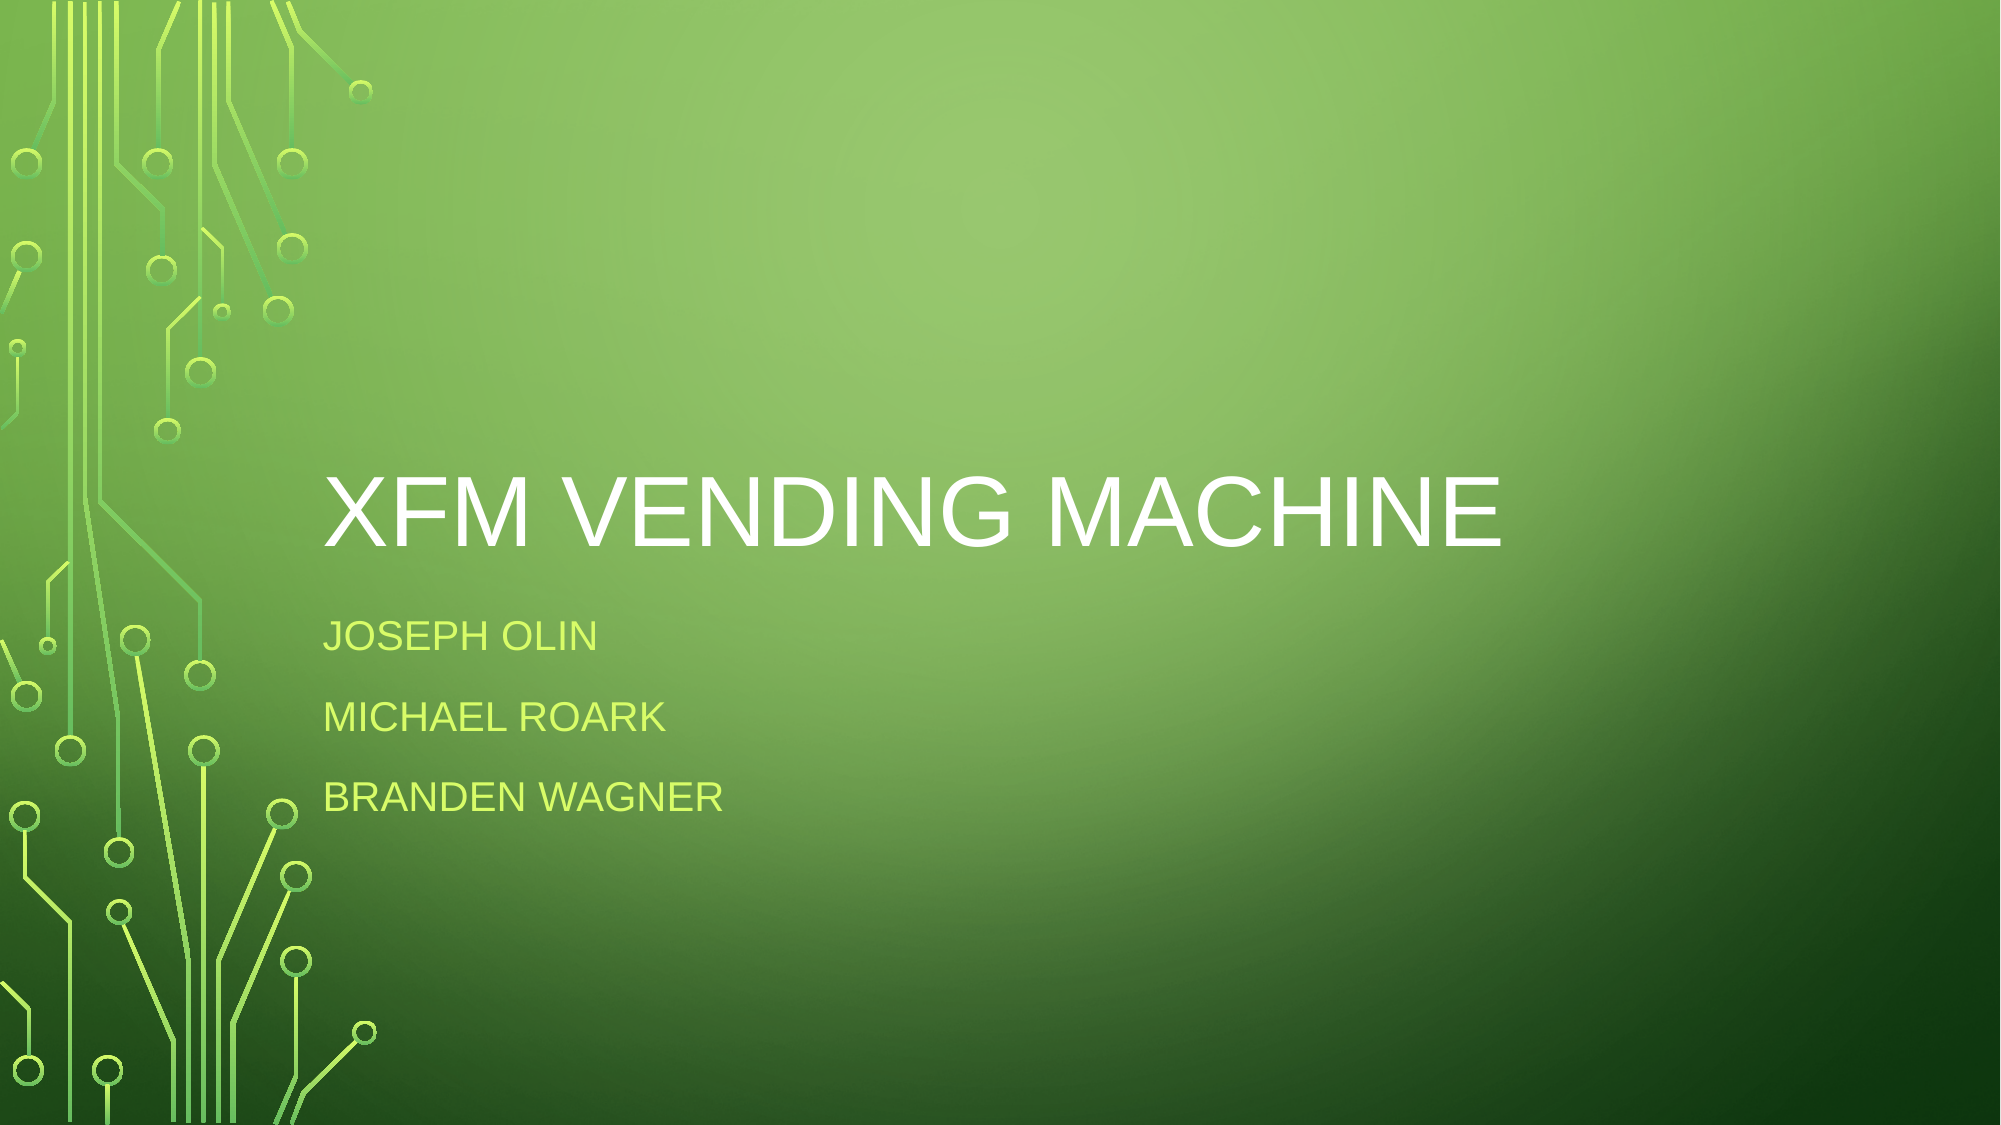

# XFM Vending Machine
Joseph Olin
Michael Roark
Branden Wagner